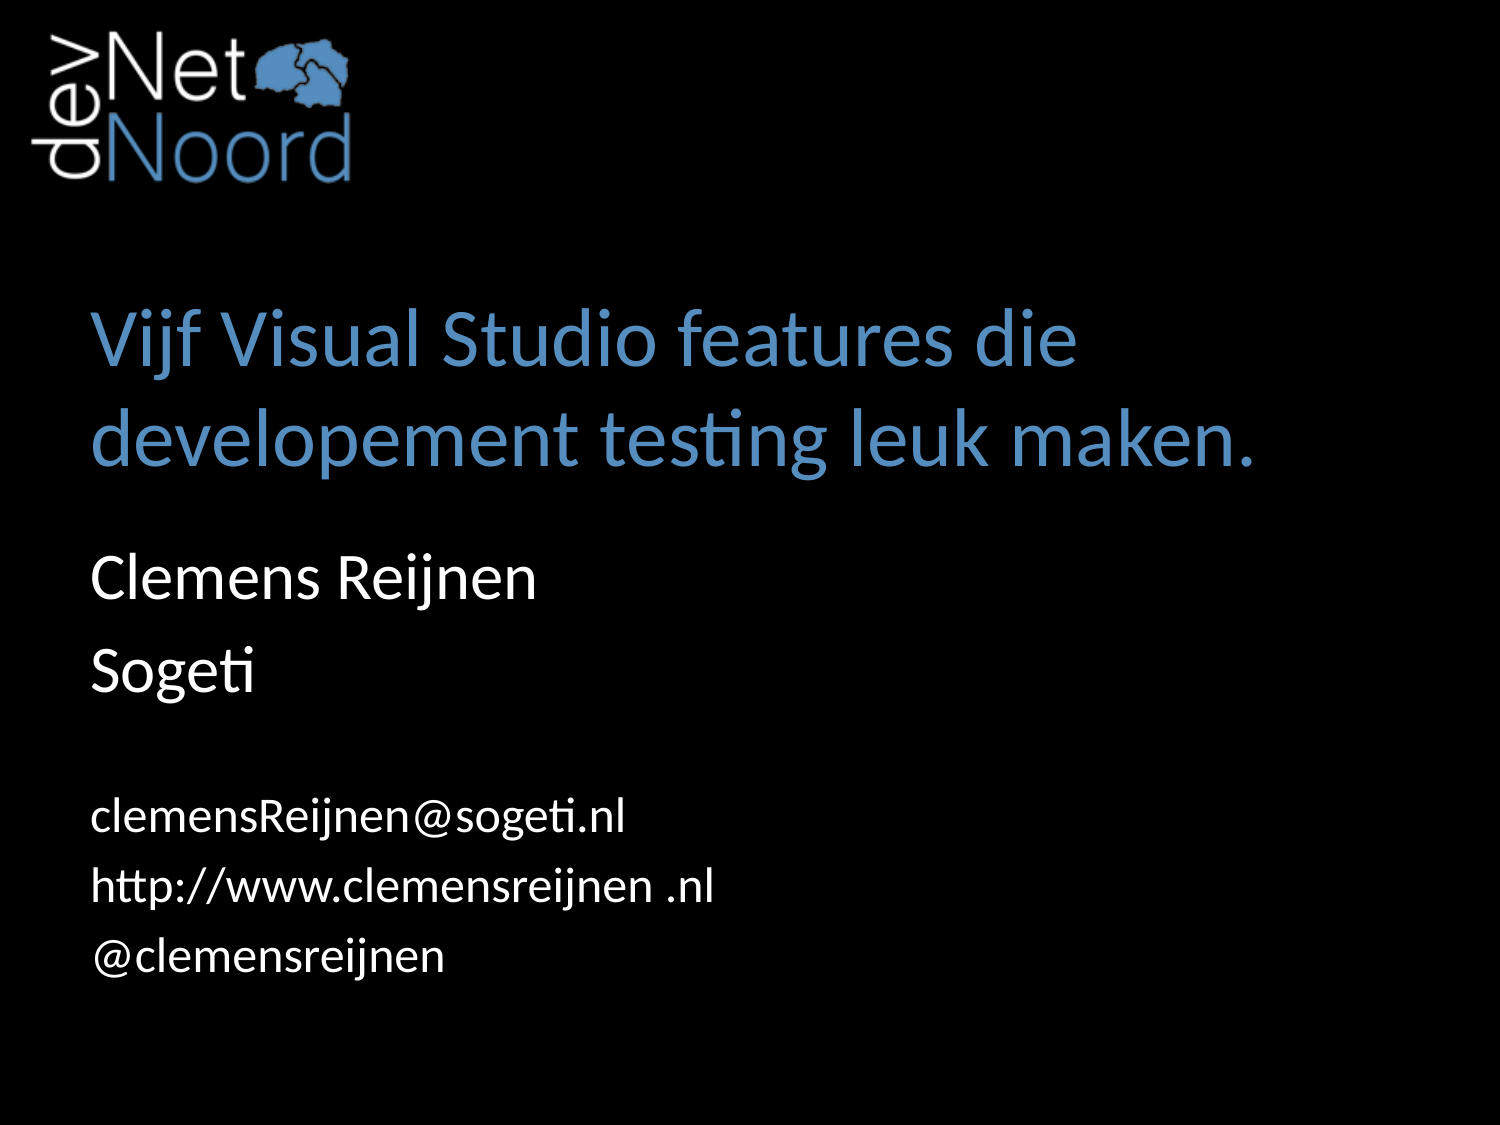

# Vijf Visual Studio features die developement testing leuk maken.
Clemens Reijnen
Sogeti
clemensReijnen@sogeti.nl
http://www.clemensreijnen .nl
@clemensreijnen